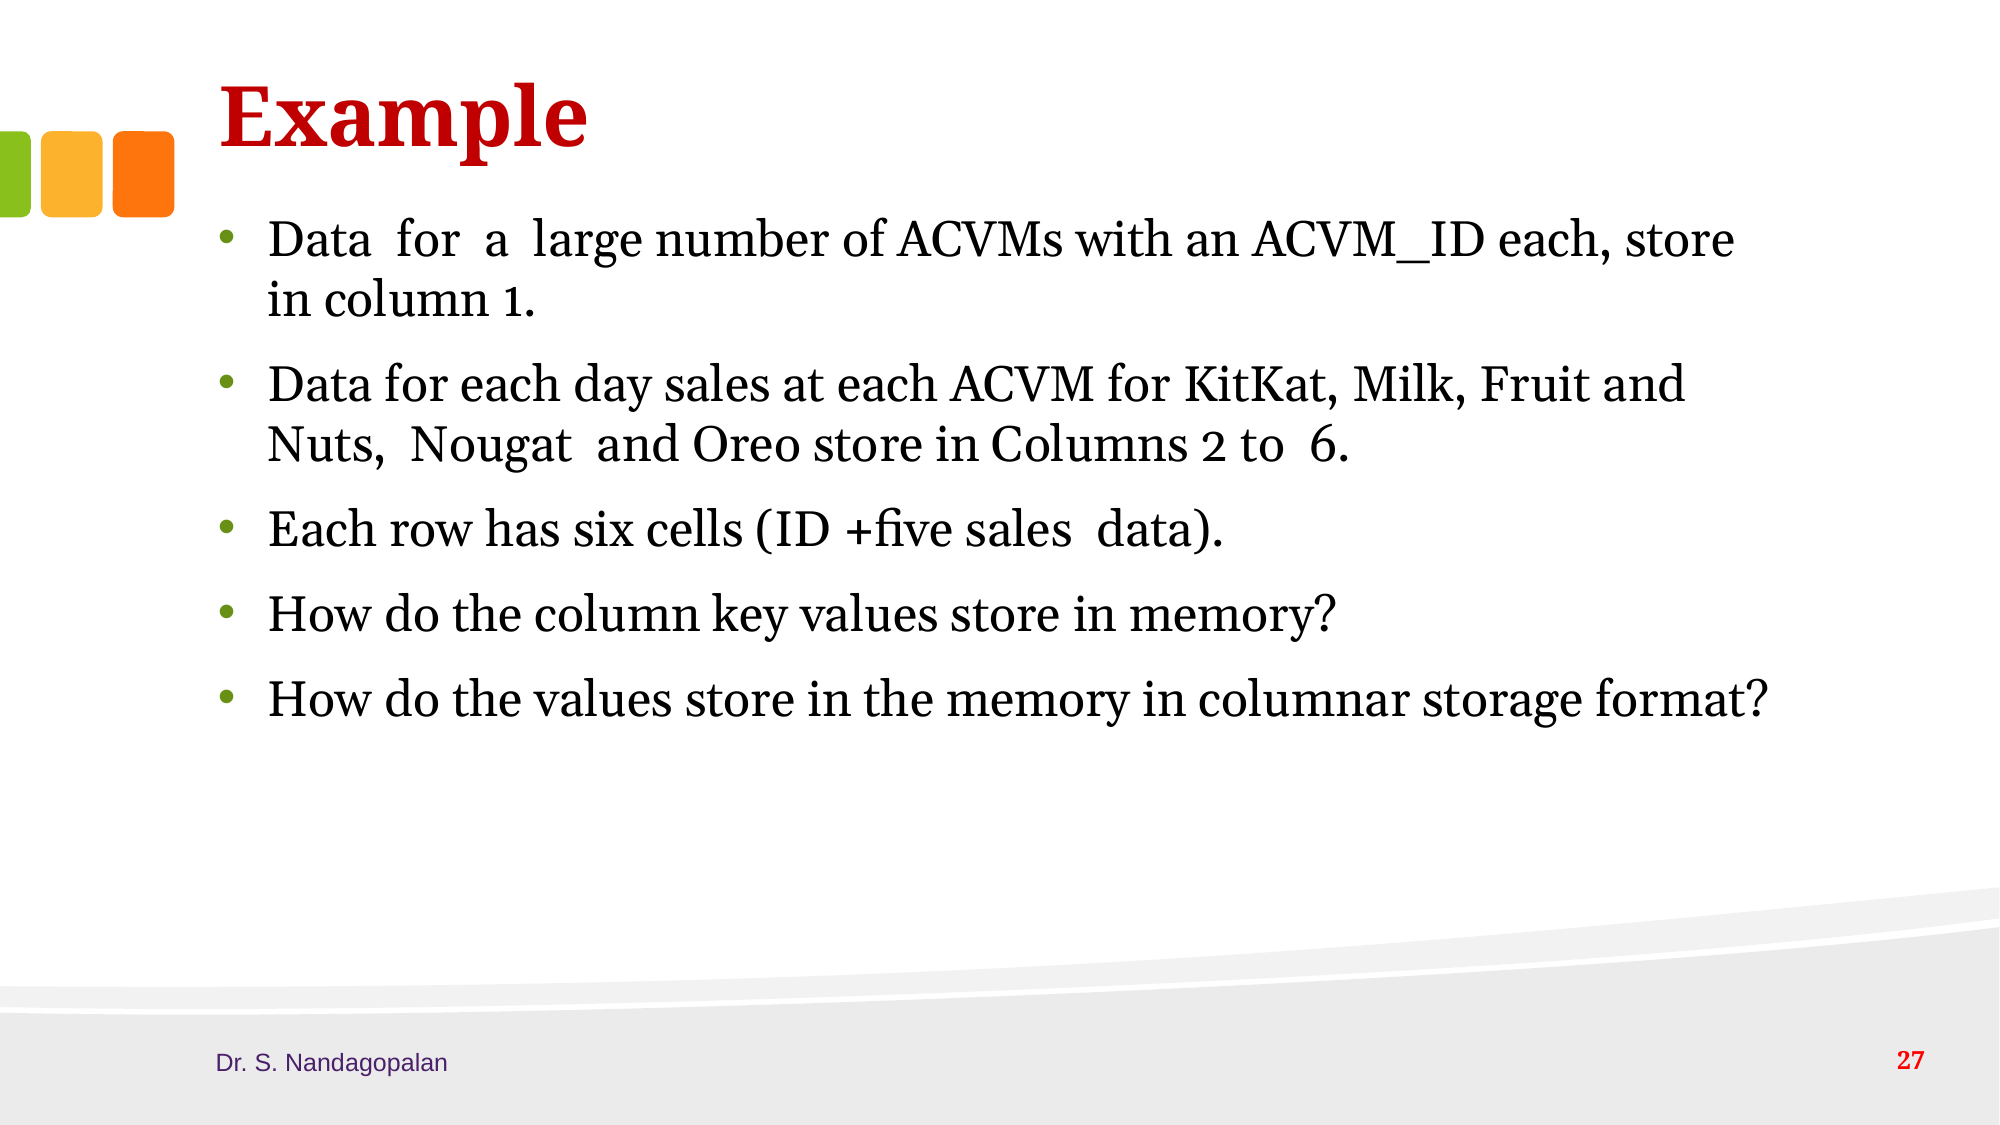

# Example
Data  for  a  large number of ACVMs with an ACVM_ID each, store in column 1.
Data for each day sales at each ACVM for KitKat, Milk, Fruit and  Nuts,  Nougat  and Oreo store in Columns 2 to  6.
Each row has six cells (ID +five sales  data).
How do the column key values store in memory?
How do the values store in the memory in columnar storage format?

Dr. S. Nandagopalan
27